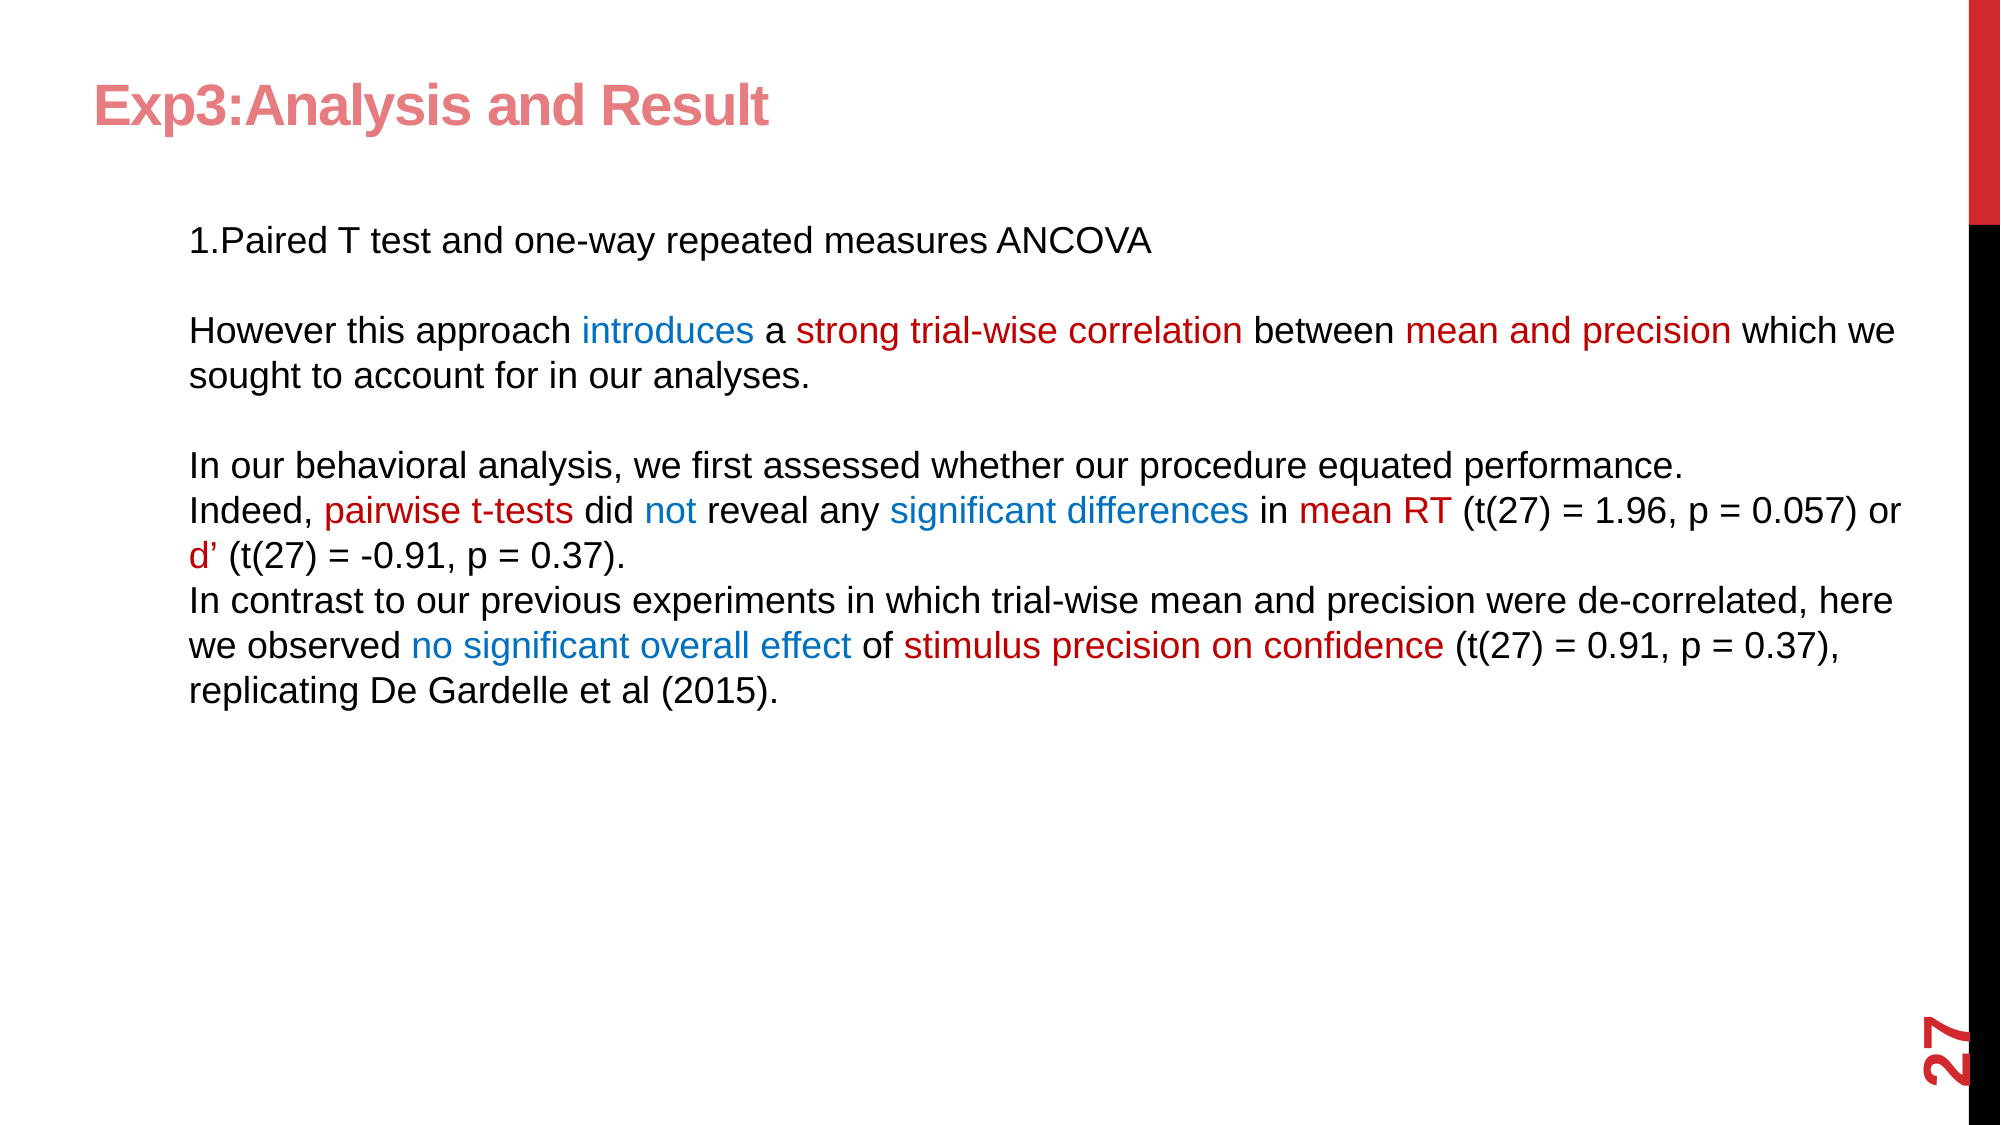

# Exp3:Analysis and Result
1.Paired T test and one-way repeated measures ANCOVA

However this approach introduces a strong trial-wise correlation between mean and precision which we sought to account for in our analyses.

In our behavioral analysis, we first assessed whether our procedure equated performance.
Indeed, pairwise t-tests did not reveal any significant differences in mean RT (t(27) = 1.96, p = 0.057) or d’ (t(27) = -0.91, p = 0.37).
In contrast to our previous experiments in which trial-wise mean and precision were de-correlated, here we observed no significant overall effect of stimulus precision on confidence (t(27) = 0.91, p = 0.37), replicating De Gardelle et al (2015).

27